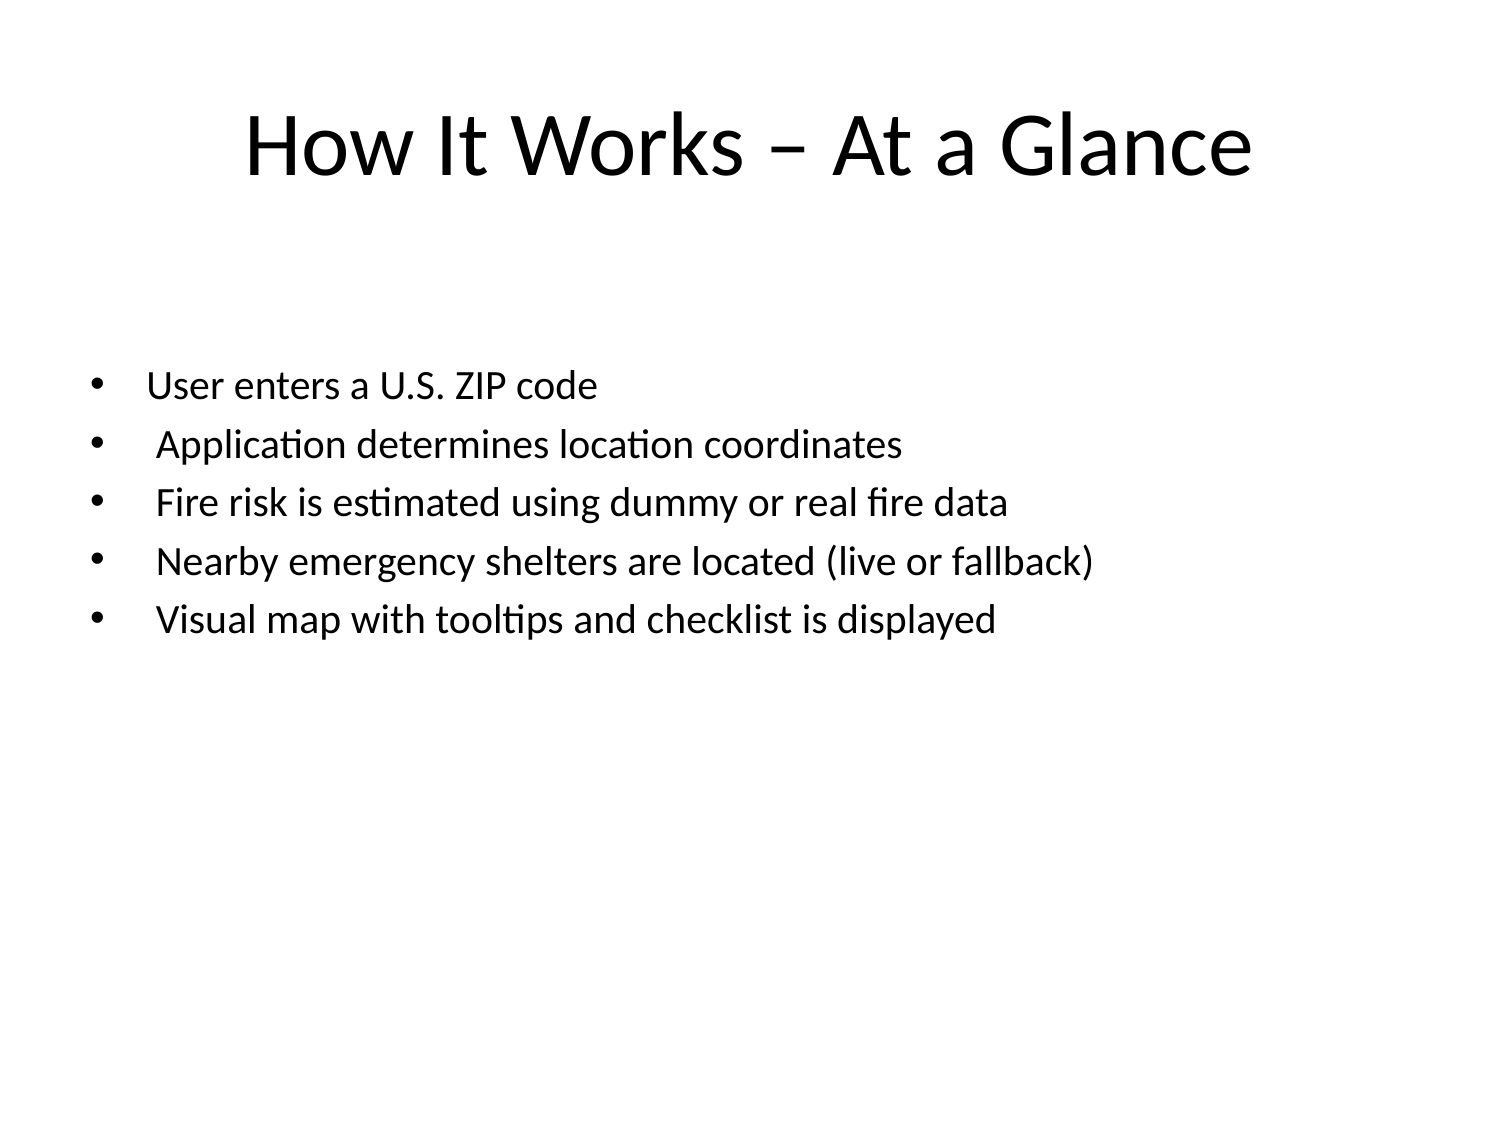

# How It Works – At a Glance

User enters a U.S. ZIP code
 Application determines location coordinates
 Fire risk is estimated using dummy or real fire data
 Nearby emergency shelters are located (live or fallback)
 Visual map with tooltips and checklist is displayed